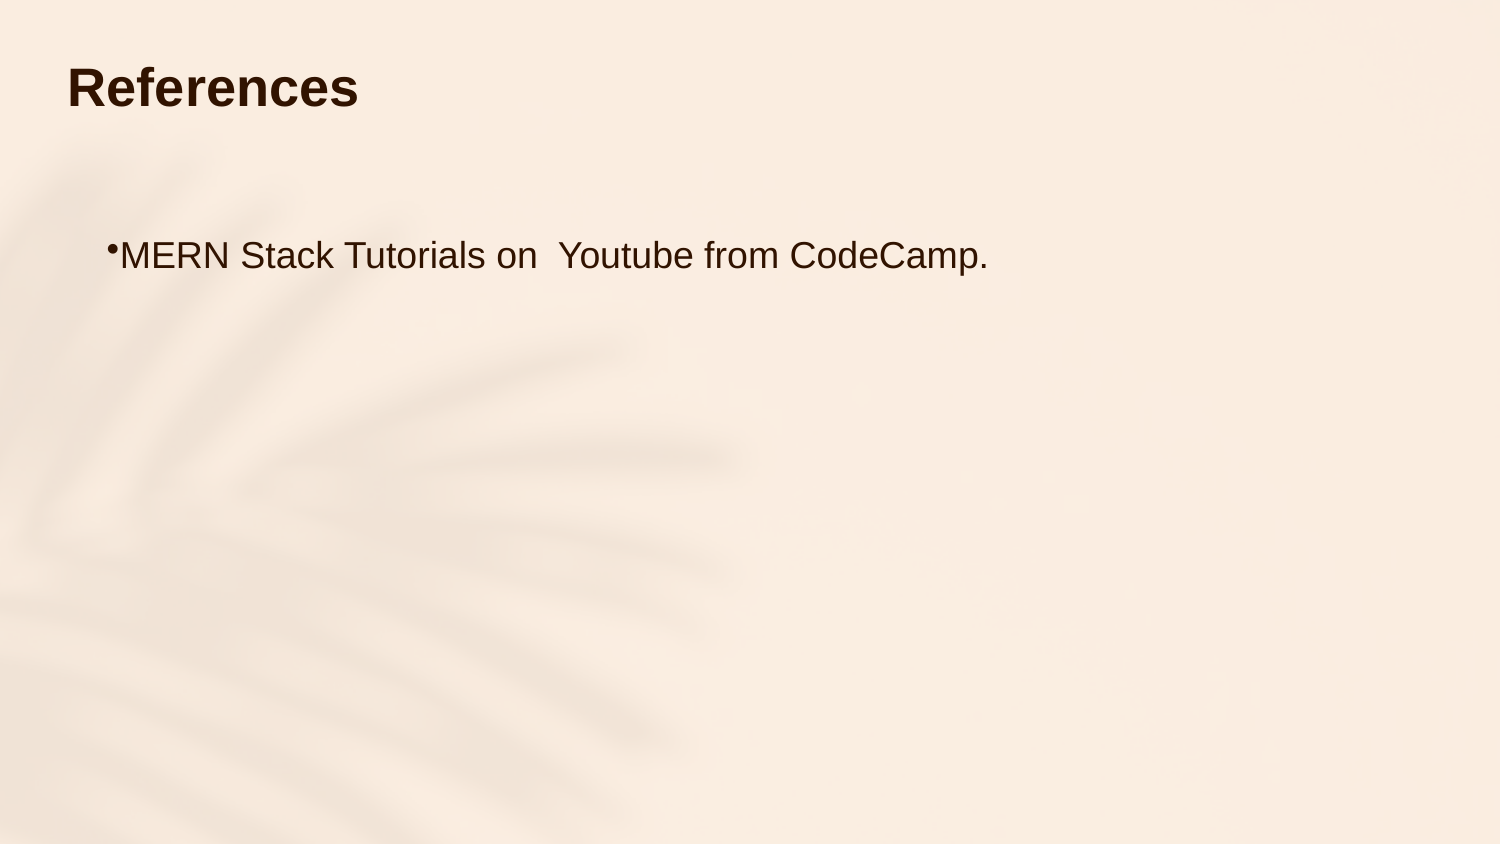

# References
MERN Stack Tutorials on  Youtube from CodeCamp.